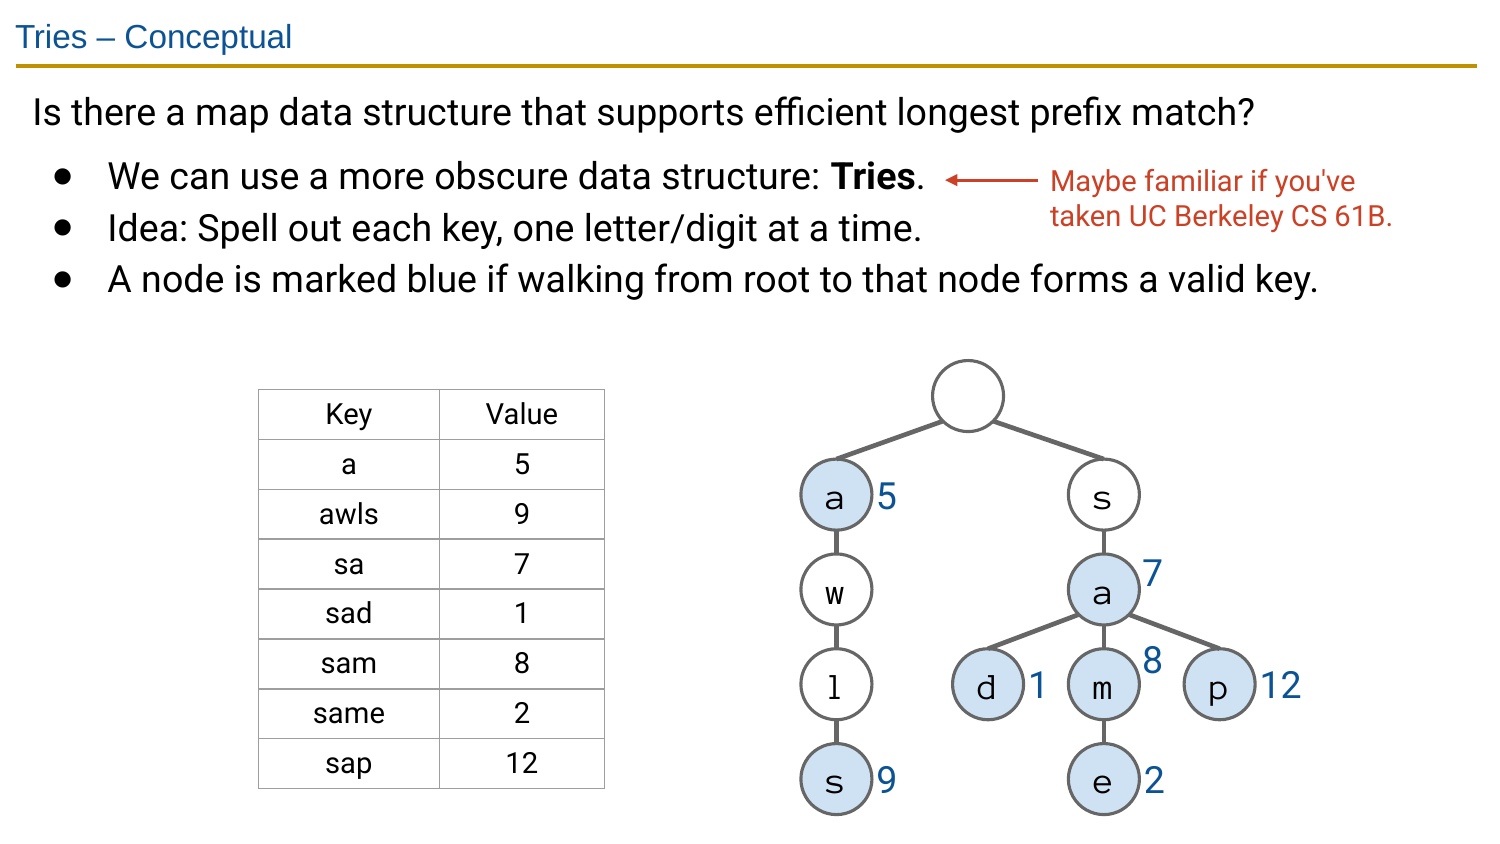

# Tries – Conceptual
Is there a map data structure that supports efficient longest prefix match?
We can use a more obscure data structure: Tries.
Idea: Spell out each key, one letter/digit at a time.
A node is marked blue if walking from root to that node forms a valid key.
Maybe familiar if you've taken UC Berkeley CS 61B.

| Key | Value |
| --- | --- |
| a | 5 |
| awls | 9 |
| sa | 7 |
| sad | 1 |
| sam | 8 |
| same | 2 |
| sap | 12 |
s
a
5
7
a
w
8
d
m
p
l
1
12
e
s
9
2